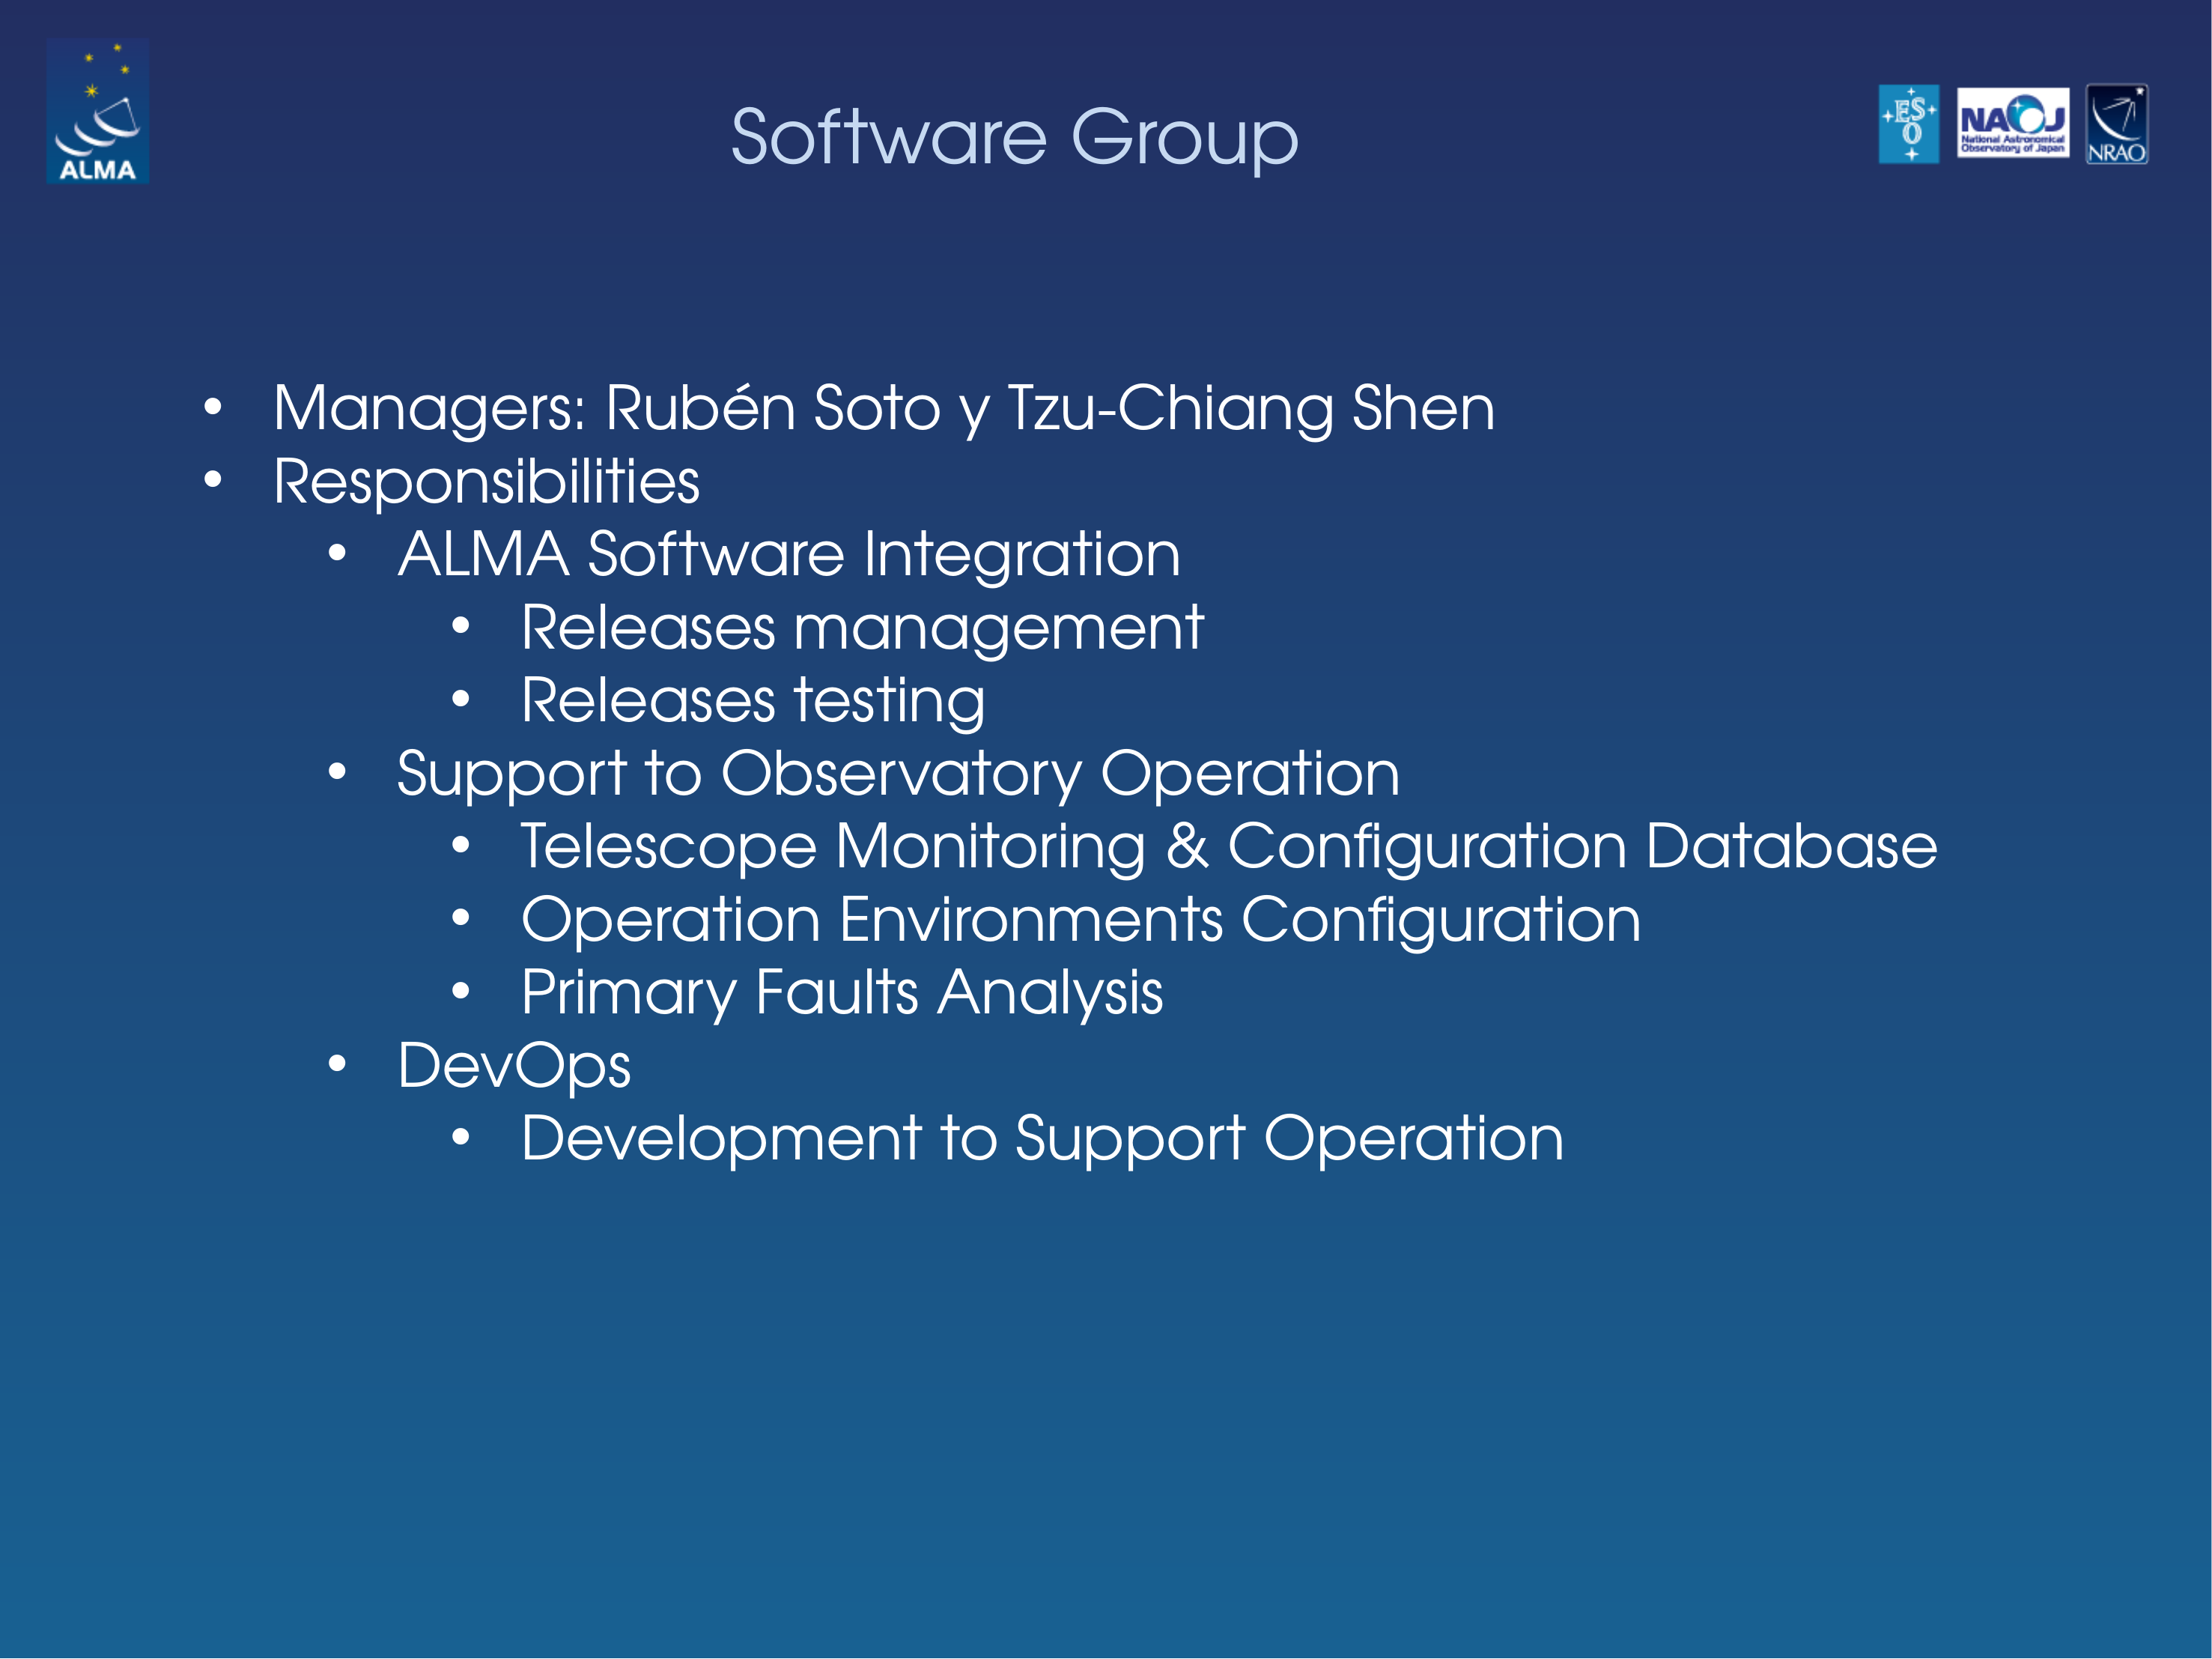

# Software Group
Managers: Rubén Soto y Tzu-Chiang Shen
Responsibilities
ALMA Software Integration
Releases management
Releases testing
Support to Observatory Operation
Telescope Monitoring & Configuration Database
Operation Environments Configuration
Primary Faults Analysis
DevOps
Development to Support Operation